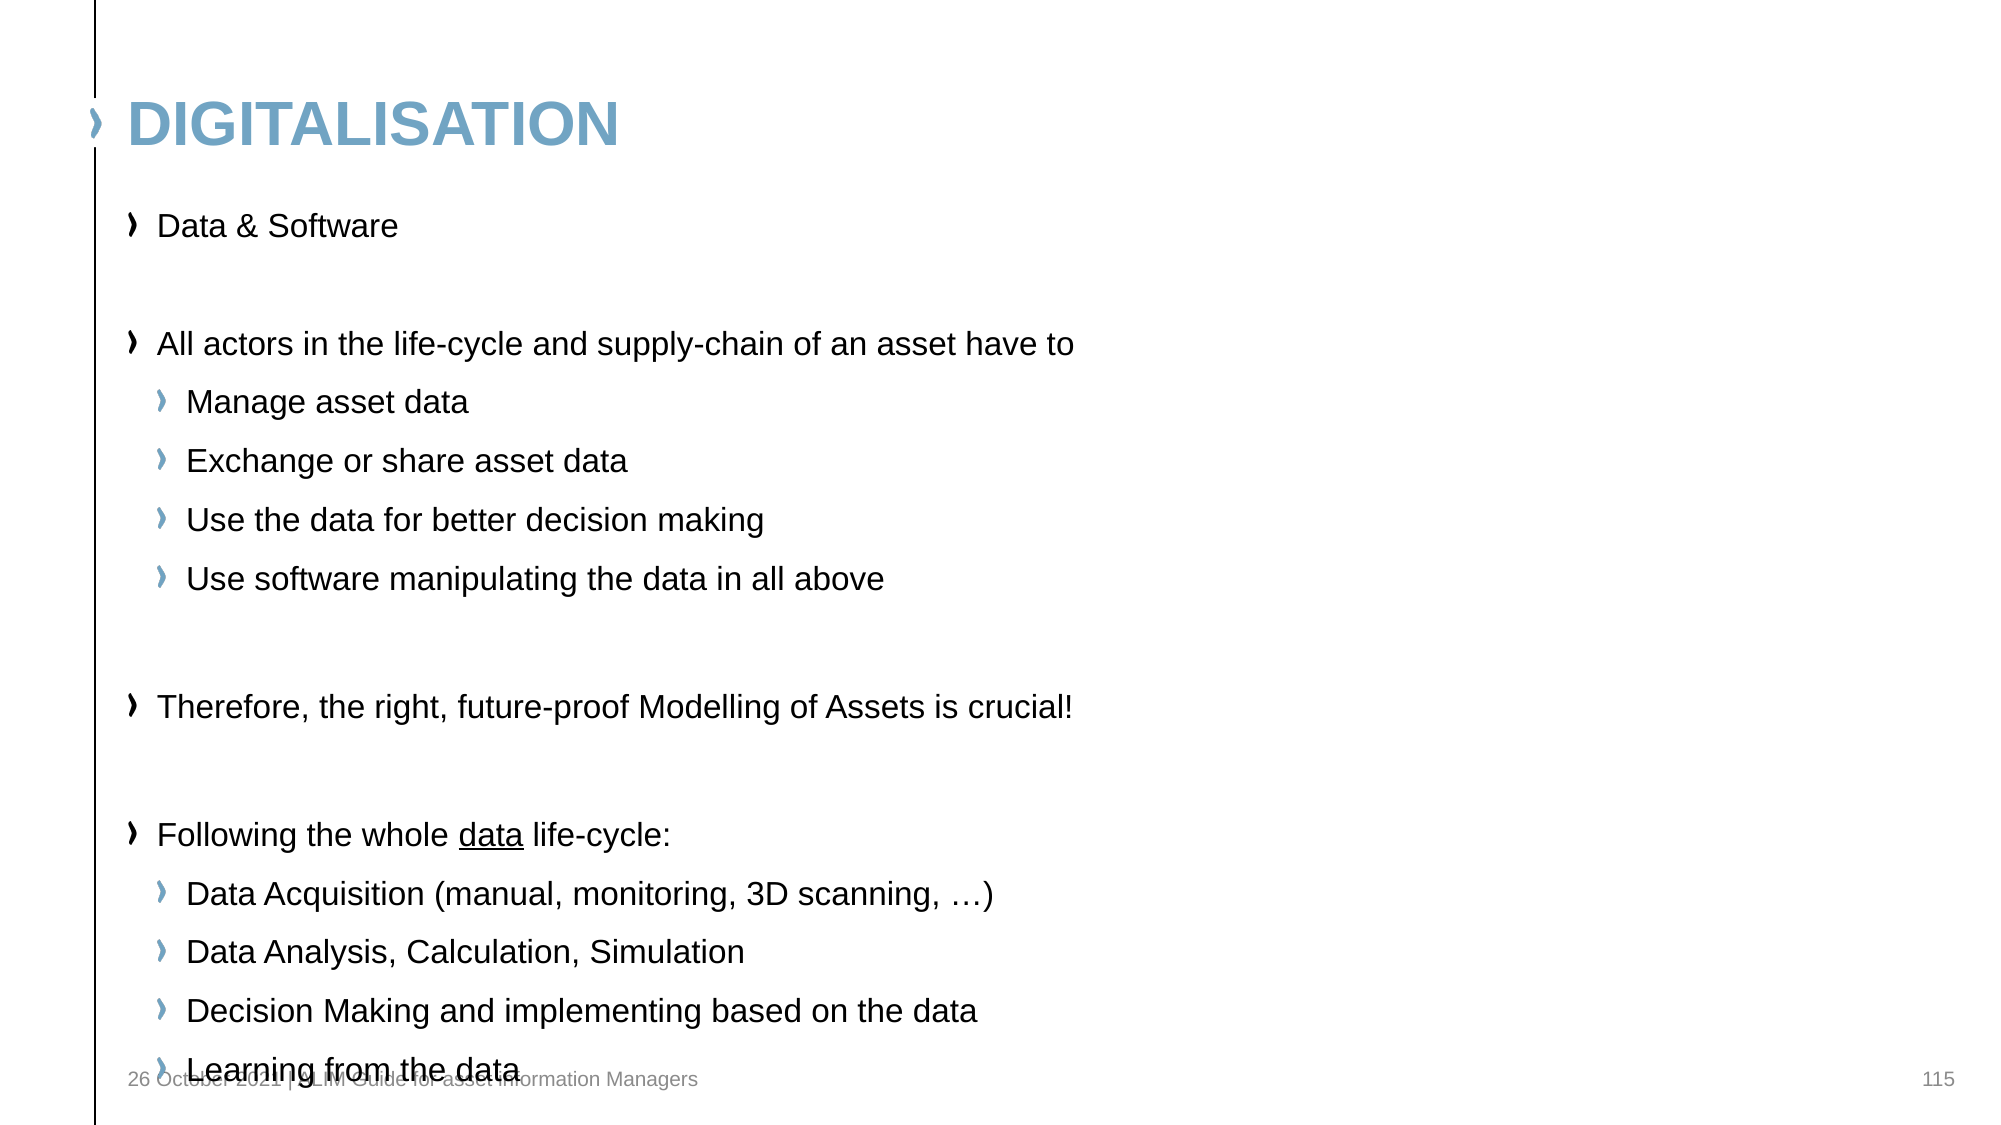

# digitalisation
Data & Software

All actors in the life-cycle and supply-chain of an asset have to
Manage asset data
Exchange or share asset data
Use the data for better decision making
Use software manipulating the data in all above

Therefore, the right, future-proof Modelling of Assets is crucial!

Following the whole data life-cycle:
Data Acquisition (manual, monitoring, 3D scanning, …)
Data Analysis, Calculation, Simulation
Decision Making and implementing based on the data
Learning from the data

26 October 2021 | ALIM Guide for asset information Managers

115